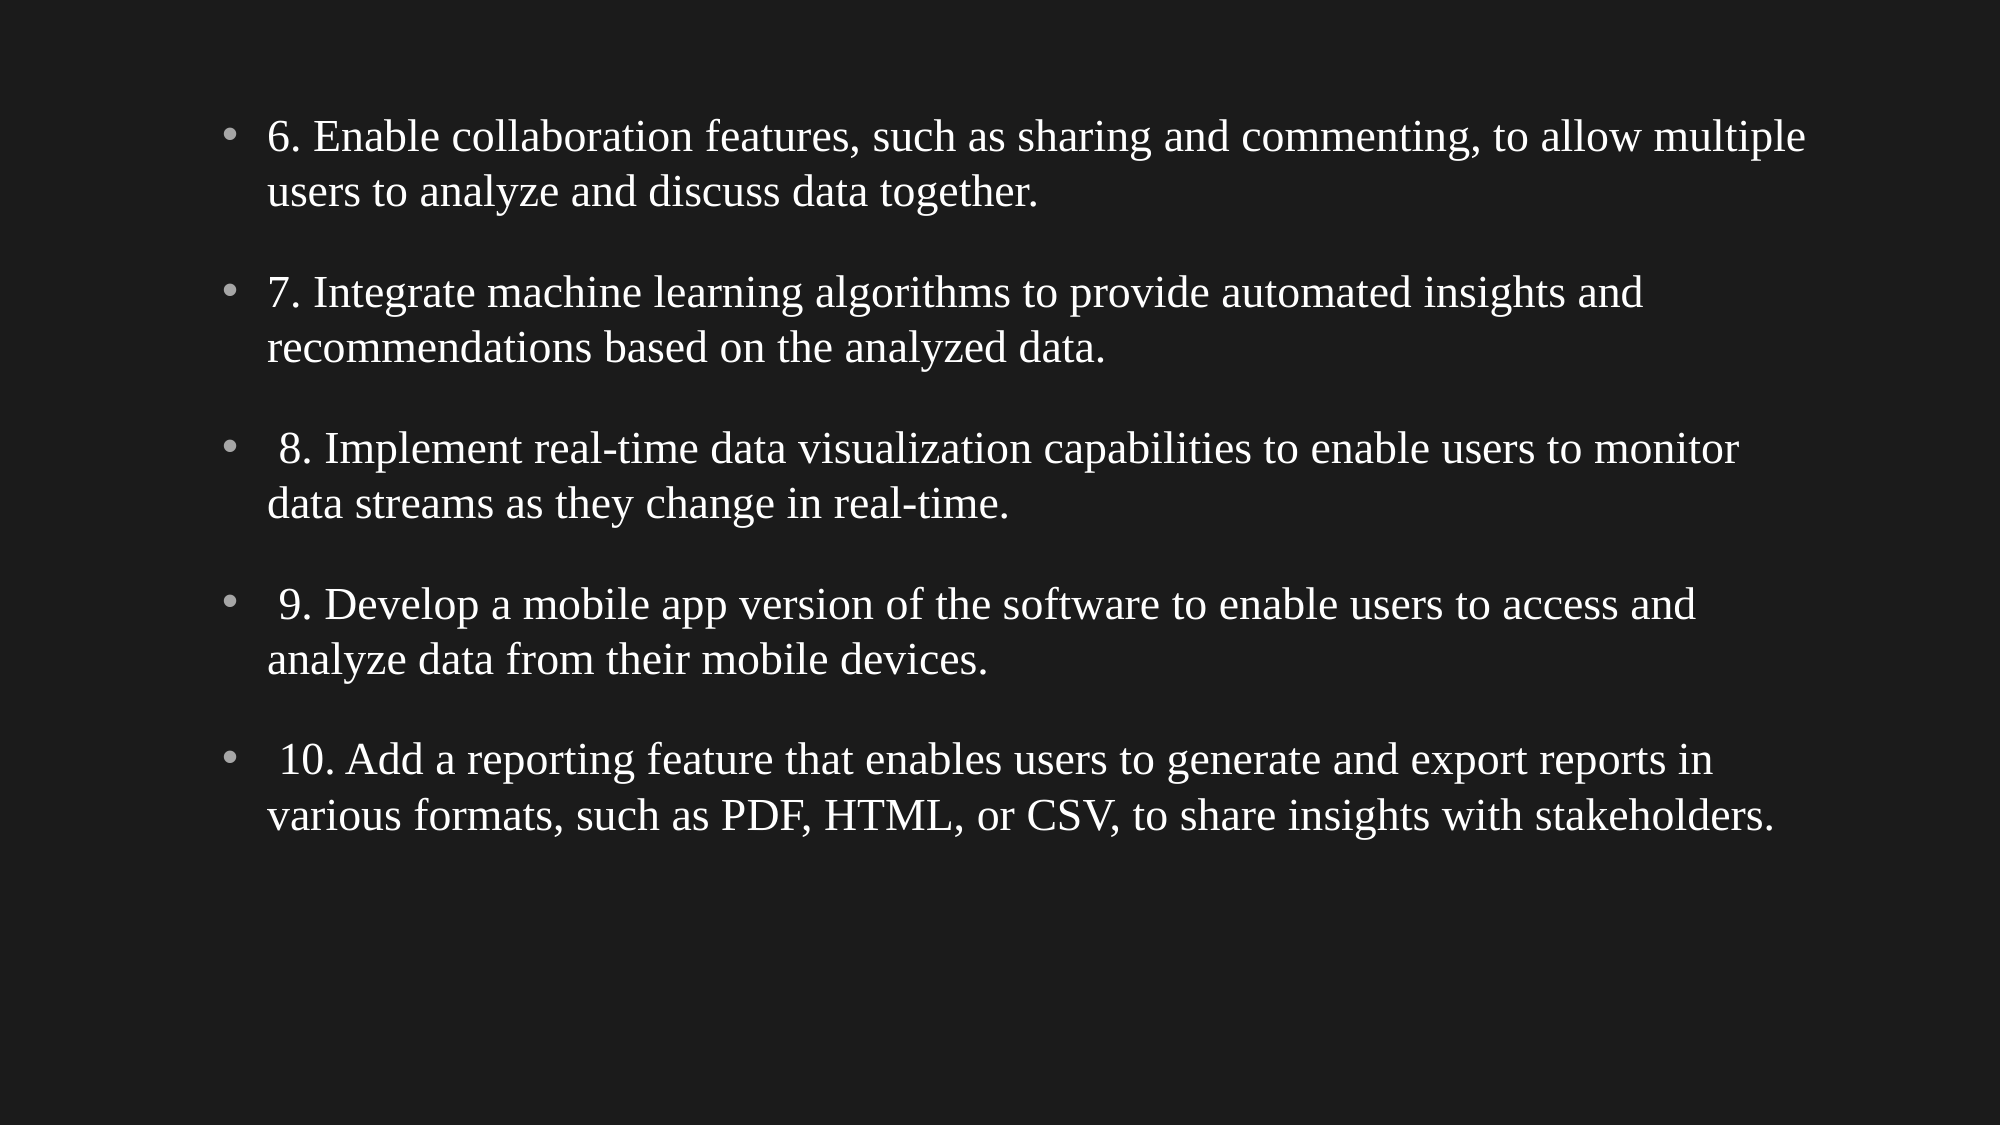

6. Enable collaboration features, such as sharing and commenting, to allow multiple users to analyze and discuss data together.
7. Integrate machine learning algorithms to provide automated insights and recommendations based on the analyzed data.
 8. Implement real-time data visualization capabilities to enable users to monitor data streams as they change in real-time.
 9. Develop a mobile app version of the software to enable users to access and analyze data from their mobile devices.
 10. Add a reporting feature that enables users to generate and export reports in various formats, such as PDF, HTML, or CSV, to share insights with stakeholders.